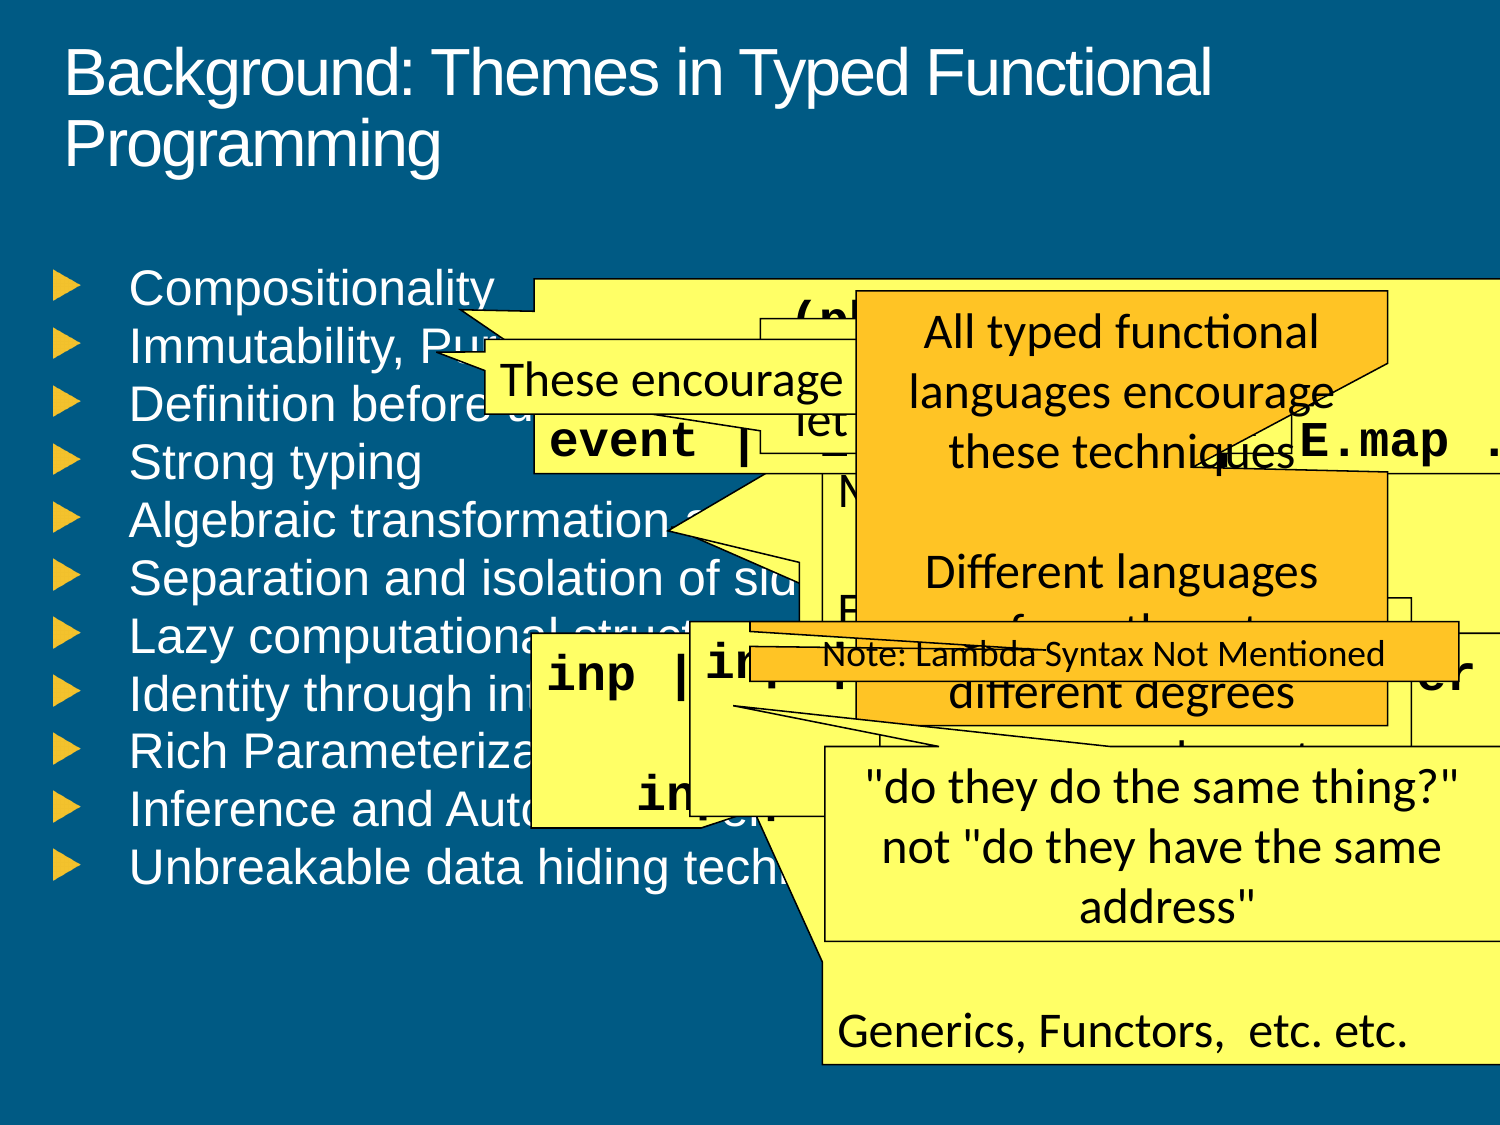

# Background: Themes in Typed Functional Programming
Compositionality
Immutability, Purity
Definition before use
Strong typing
Algebraic transformation and reasoning
Separation and isolation of side effects
Lazy computational structures
Identity through intension not extension
Rich Parameterization
Inference and Automatic Generalization
Unbreakable data hiding techniques
(phase1 >> phase2)
(op1 `orElse` op2)
event |> E.filter ... |> E.map ...
All typed functional languages encourage these techniques

Different languages enforce them to different degrees
"let A be a group"
"let x be a member of A"
These encourage compositionality
let x = (1,2)
…
fst x
≈
1
Types help you think, maintain, compose, interoperate, reason, communicate, run fast
Many techniques:

Explicit:
let gcd ((+),(>),zero) n m =
...
Inferred:
gcd :: Num a => a -> a -> a
gcd n m = ...

Generics, Functors,  etc. etc.
Goodbye (most) null pointers
Ensure coherent initialization
Note: Lambda Syntax Not Mentioned
inp |> map id
≈
inp
inp |> map f |> map g |> filter p
≈
inp |> filter (f >> g >> p)
"do they do the same thing?"
not "do they have the same  address"